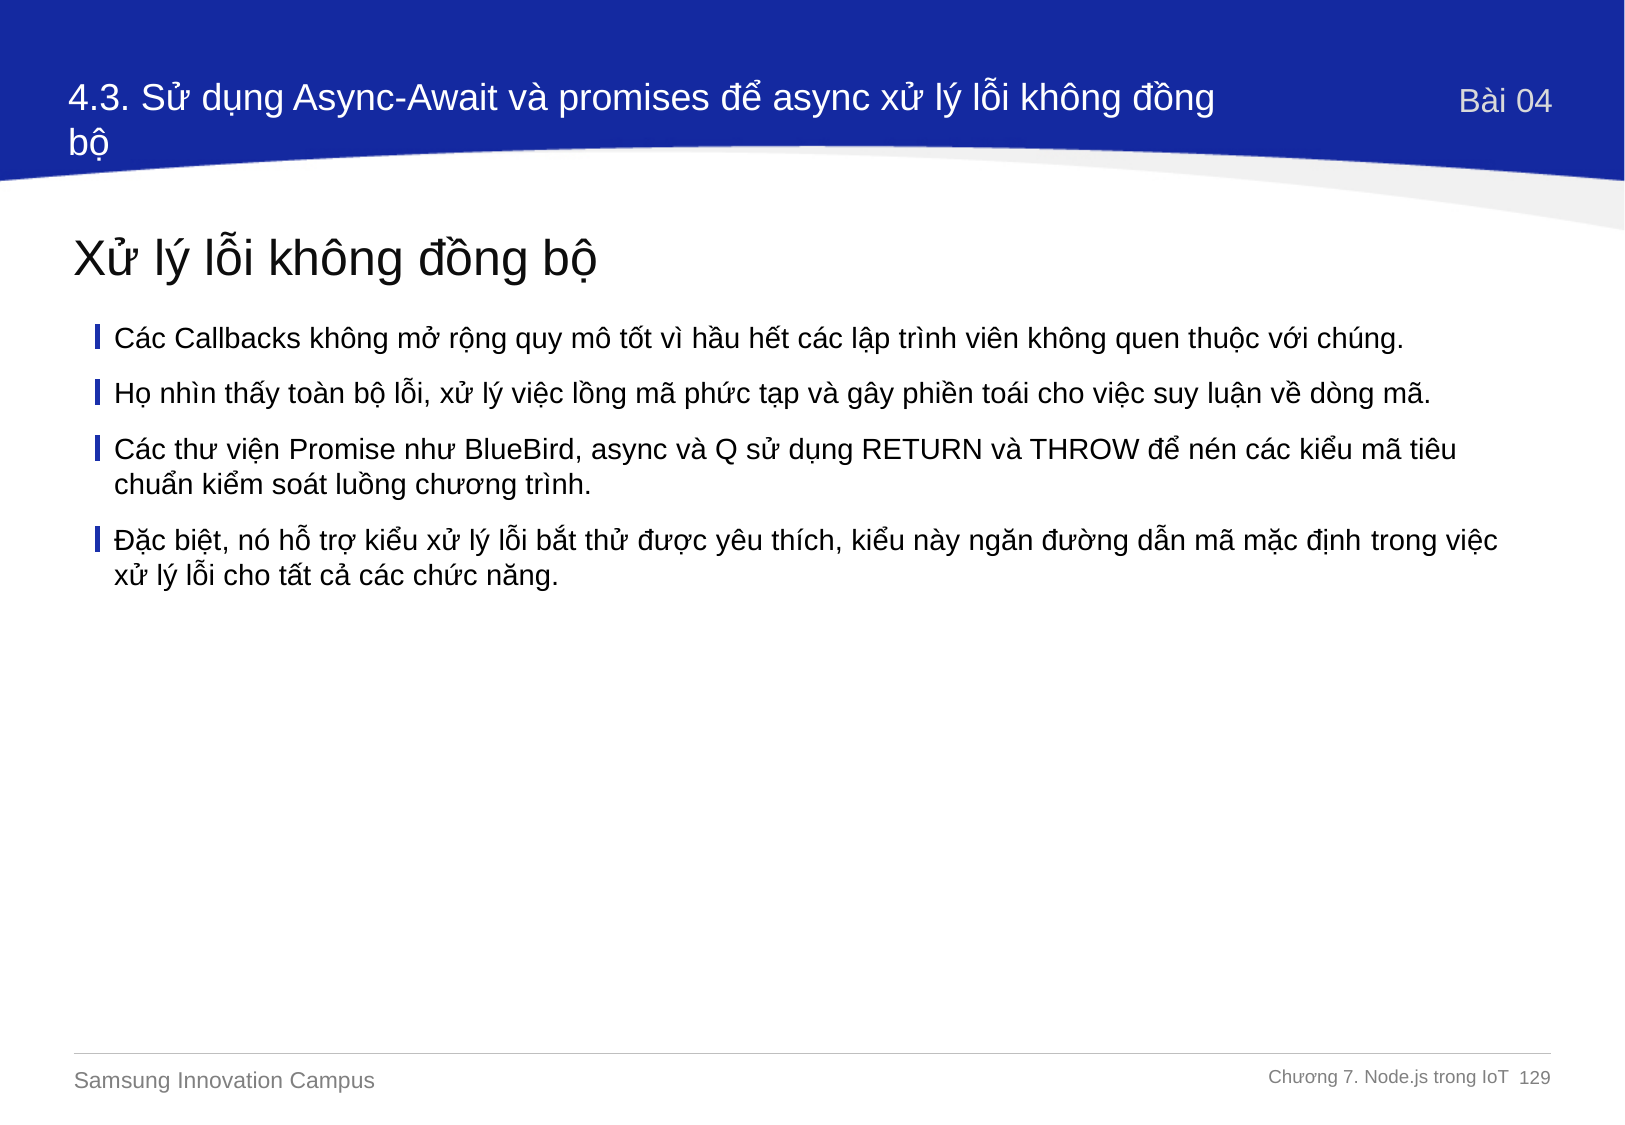

4.3. Sử dụng Async-Await và promises để async xử lý lỗi không đồng bộ
Bài 04
Xử lý lỗi không đồng bộ
Các Callbacks không mở rộng quy mô tốt vì hầu hết các lập trình viên không quen thuộc với chúng.
Họ nhìn thấy toàn bộ lỗi, xử lý việc lồng mã phức tạp và gây phiền toái cho việc suy luận về dòng mã.
Các thư viện Promise như BlueBird, async và Q sử dụng RETURN và THROW để nén các kiểu mã tiêu chuẩn kiểm soát luồng chương trình.
Đặc biệt, nó hỗ trợ kiểu xử lý lỗi bắt thử được yêu thích, kiểu này ngăn đường dẫn mã mặc định trong việc xử lý lỗi cho tất cả các chức năng.